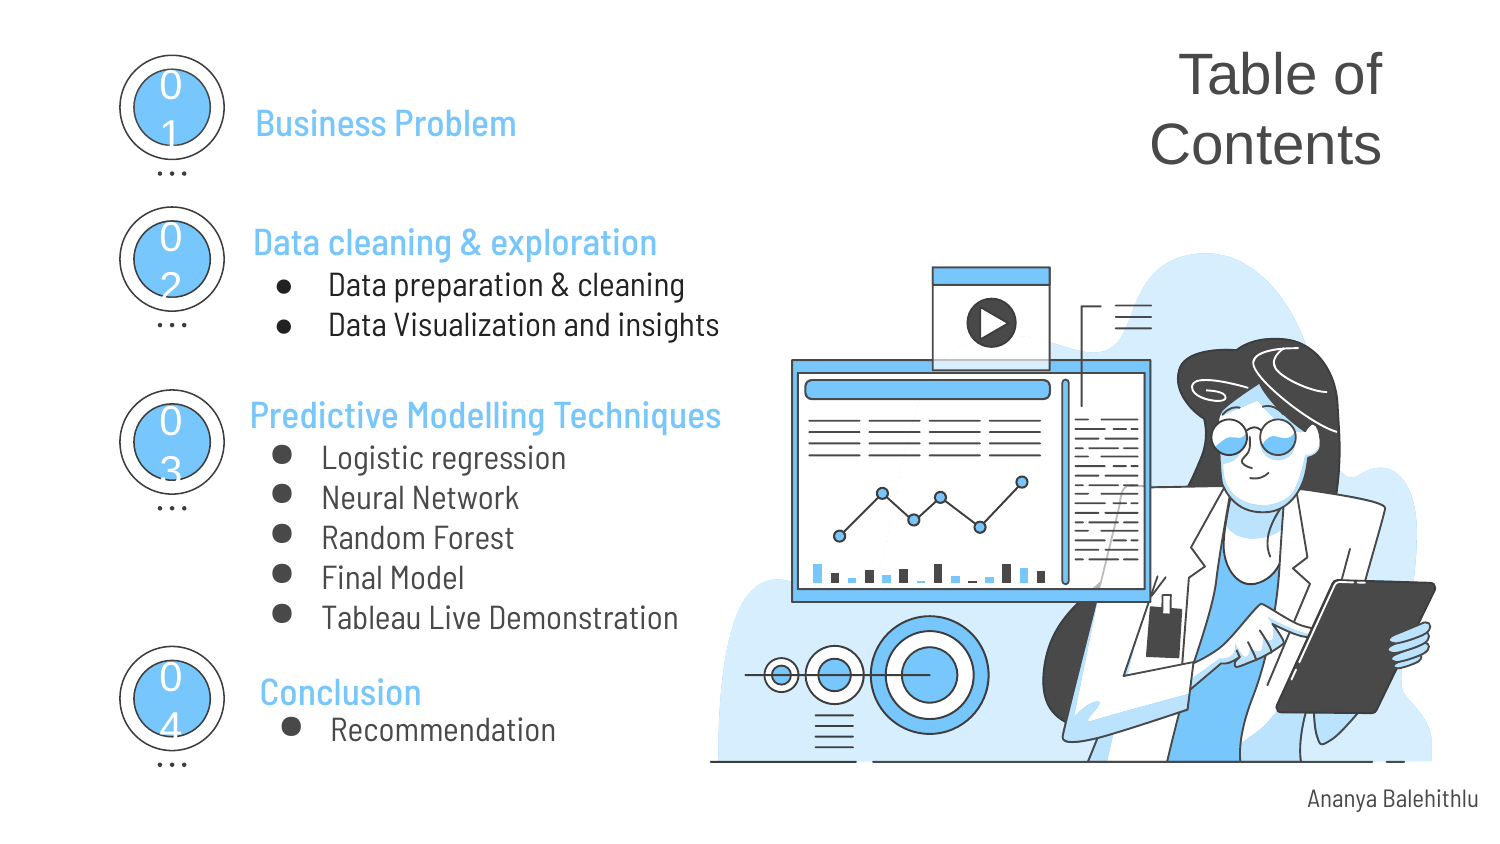

# Table of Contents
Business Problem

01
Data cleaning & exploration
Data preparation & cleaning
Data Visualization and insights

02

Predictive Modelling Techniques

03
Logistic regression
Neural Network
Random Forest
Final Model
Tableau Live Demonstration
Conclusion

04
Recommendation
Ananya Balehithlu